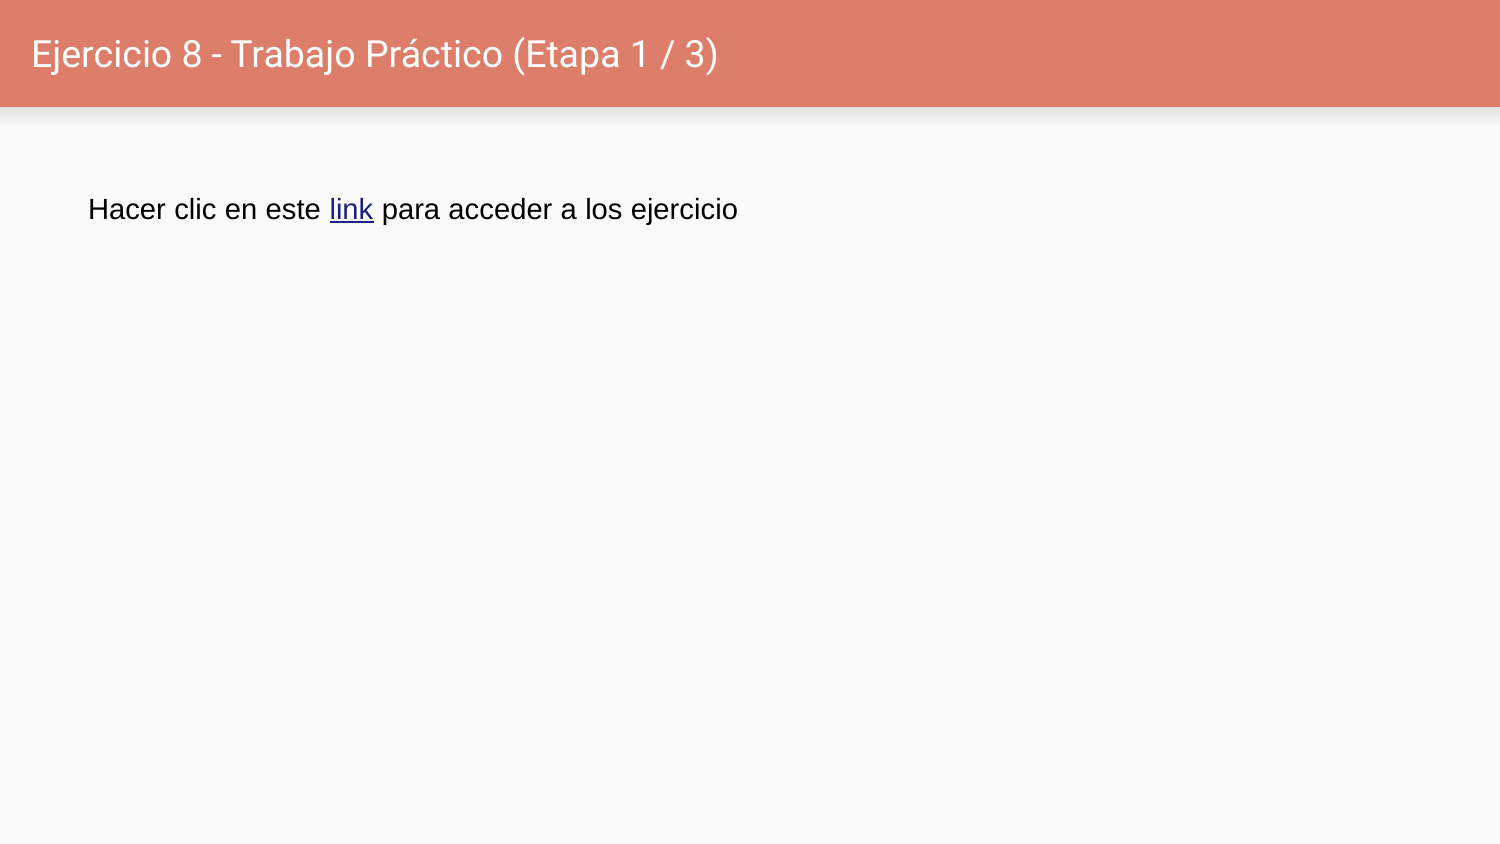

# Ejercicio 8 - Trabajo Práctico (Etapa 1 / 3)
Hacer clic en este link para acceder a los ejercicio